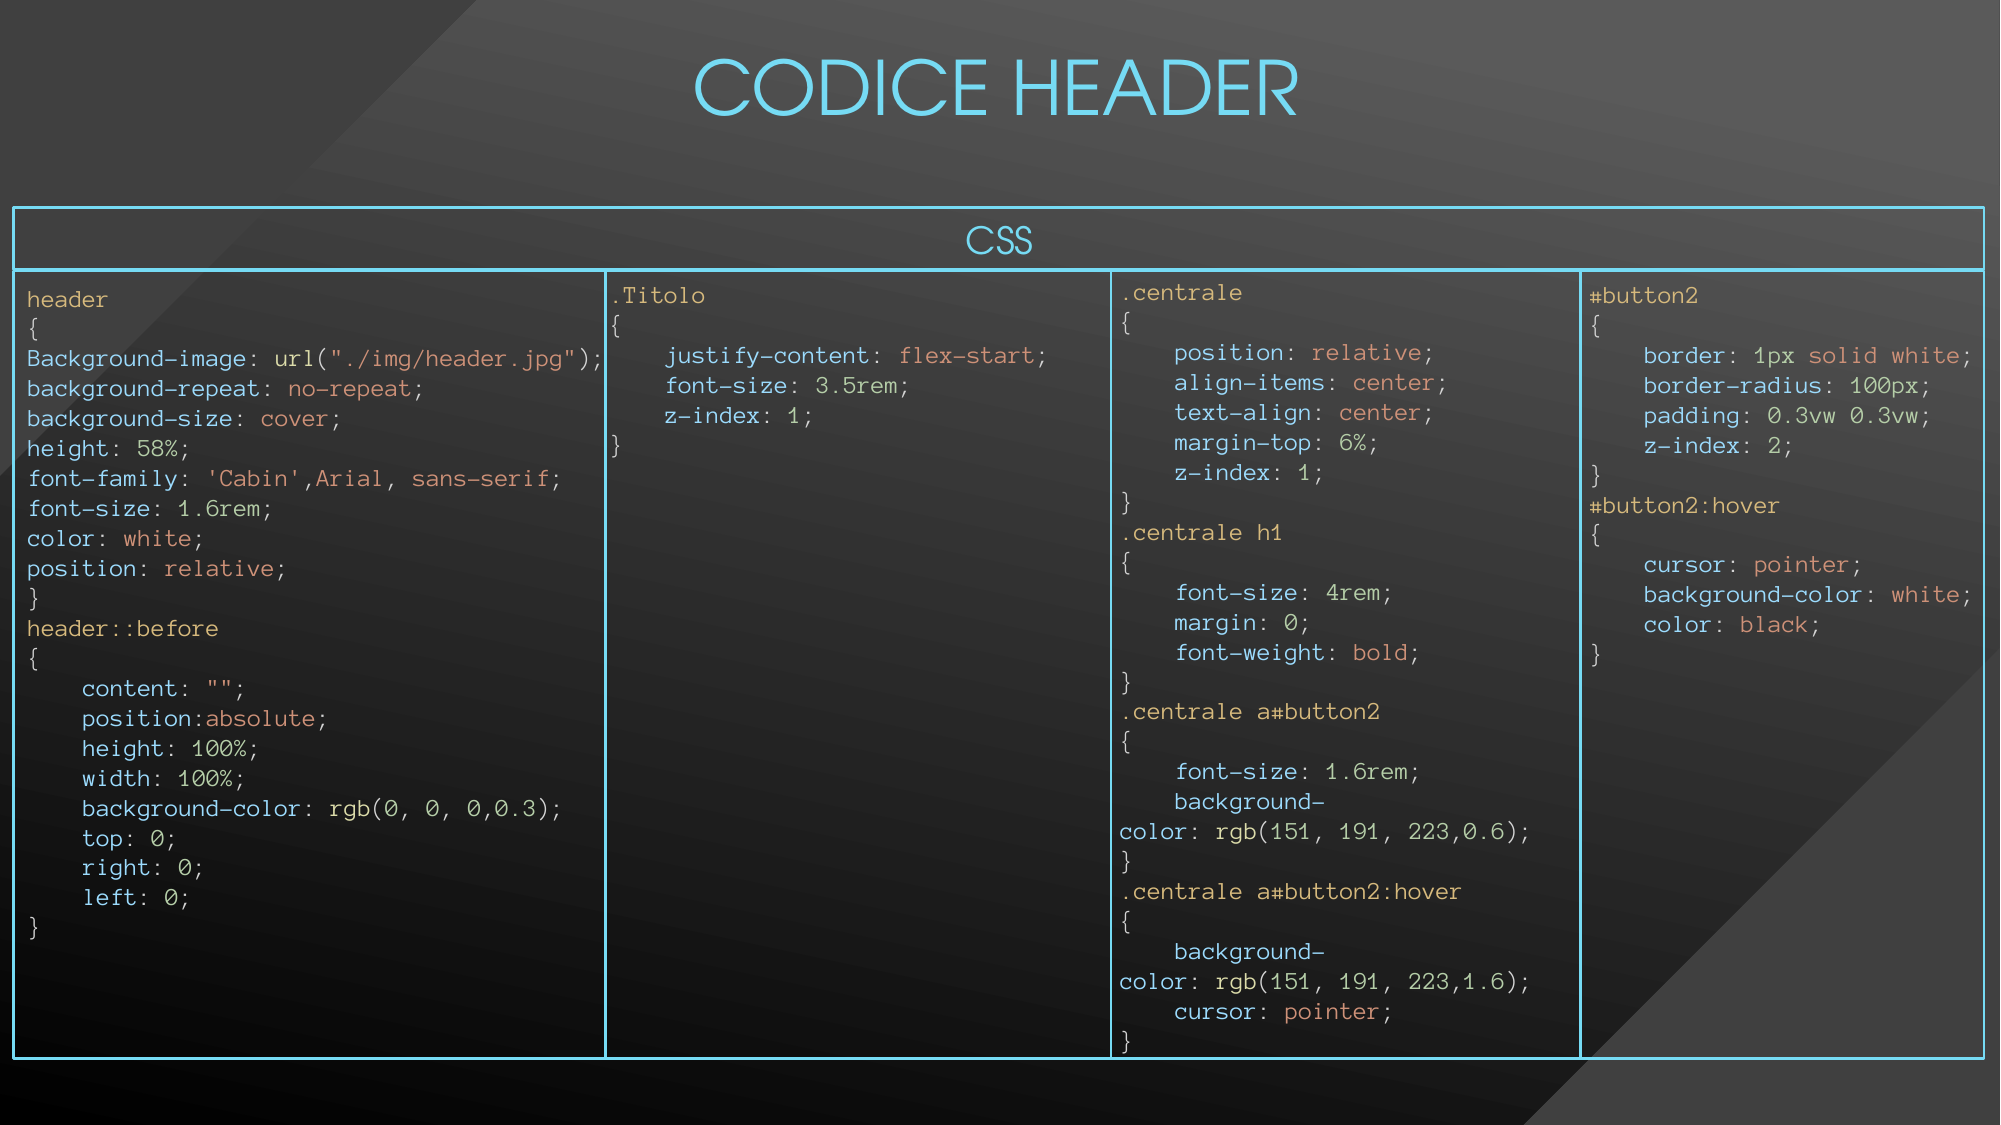

Codice Header

CSS
.centrale
{
    position: relative;
    align-items: center;
    text-align: center;
    margin-top: 6%;
    z-index: 1;
}
.centrale h1
{
    font-size: 4rem;
    margin: 0;
    font-weight: bold;
}
.centrale a#button2
{
    font-size: 1.6rem;
    background-color: rgb(151, 191, 223,0.6);
}
.centrale a#button2:hover
{
    background-color: rgb(151, 191, 223,1.6);
    cursor: pointer;
}
.Titolo
{
    justify-content: flex-start;
    font-size: 3.5rem;
    z-index: 1;
}

#button2
{
    border: 1px solid white;
    border-radius: 100px;
    padding: 0.3vw 0.3vw;
    z-index: 2;
}
#button2:hover
{
    cursor: pointer;
    background-color: white;
    color: black;
}
header
{
Background-image: url("./img/header.jpg");
background-repeat: no-repeat;
background-size: cover;
height: 58%;
font-family: 'Cabin',Arial, sans-serif;
font-size: 1.6rem;
color: white;
position: relative;
}
header::before
{
    content: "";
    position:absolute;
    height: 100%;
    width: 100%;
    background-color: rgb(0, 0, 0,0.3);
    top: 0;
    right: 0;
    left: 0;
}